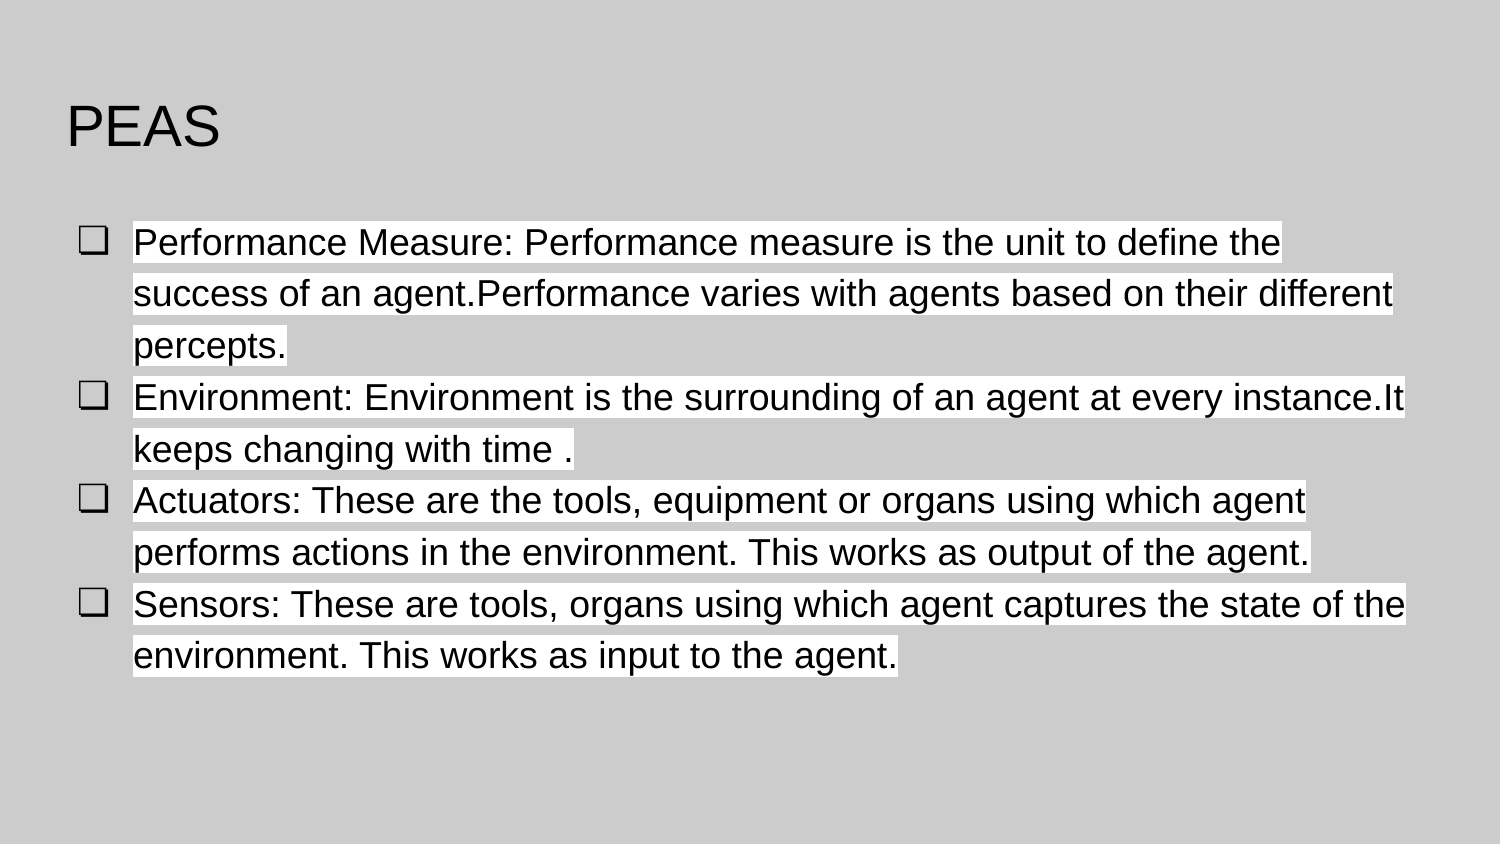

# PEAS
Performance Measure: Performance measure is the unit to define the success of an agent.Performance varies with agents based on their different percepts.
Environment: Environment is the surrounding of an agent at every instance.It keeps changing with time .
Actuators: These are the tools, equipment or organs using which agent performs actions in the environment. This works as output of the agent.
Sensors: These are tools, organs using which agent captures the state of the environment. This works as input to the agent.